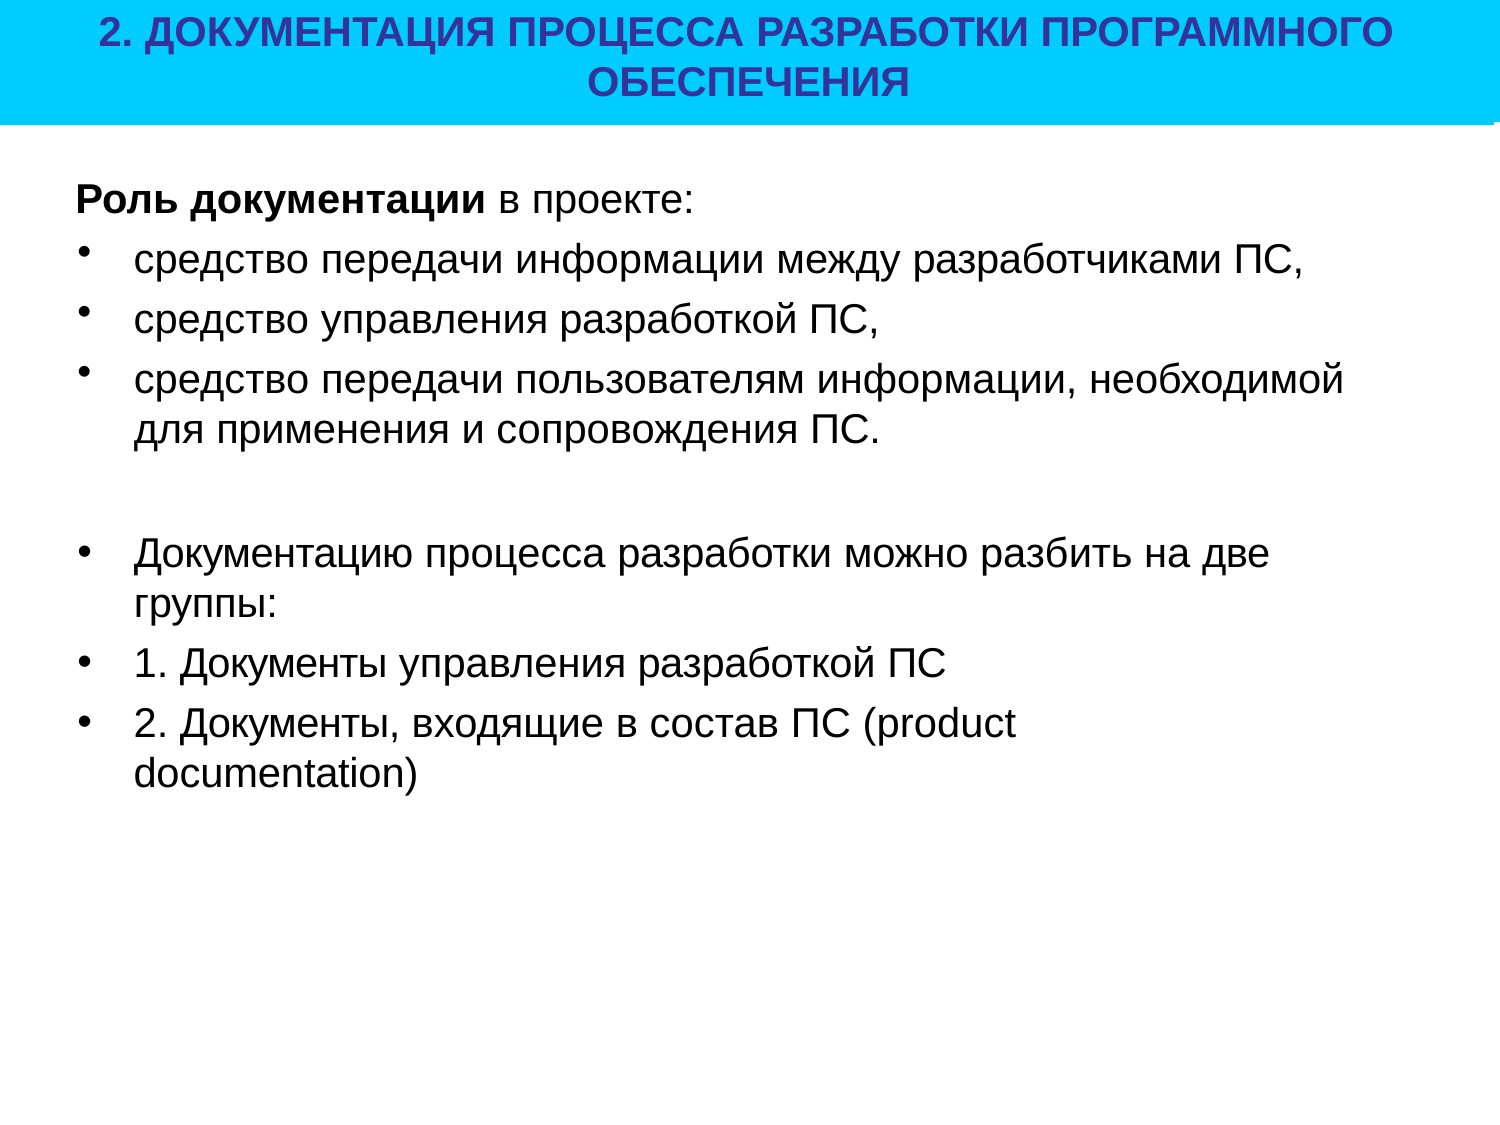

2. ДОКУМЕНТАЦИЯ ПРОЦЕССА РАЗРАБОТКИ ПРОГРАММНОГО ОБЕСПЕЧЕНИЯ

Роль документации в проекте:
средство передачи информации между разработчиками ПС,
средство управления разработкой ПС,
средство передачи пользователям информации, необходимой для применения и сопровождения ПС.

Документацию процесса разработки можно разбить на две группы:
1. Документы управления разработкой ПС
2. Документы, входящие в состав ПС (product documentation)
2. ГИБКИЕ ТЕХНОЛОГИИ РАЗРАБОТКИ ПРОГРАММНОГО
ОБЕСПЕЧЕНИЯ